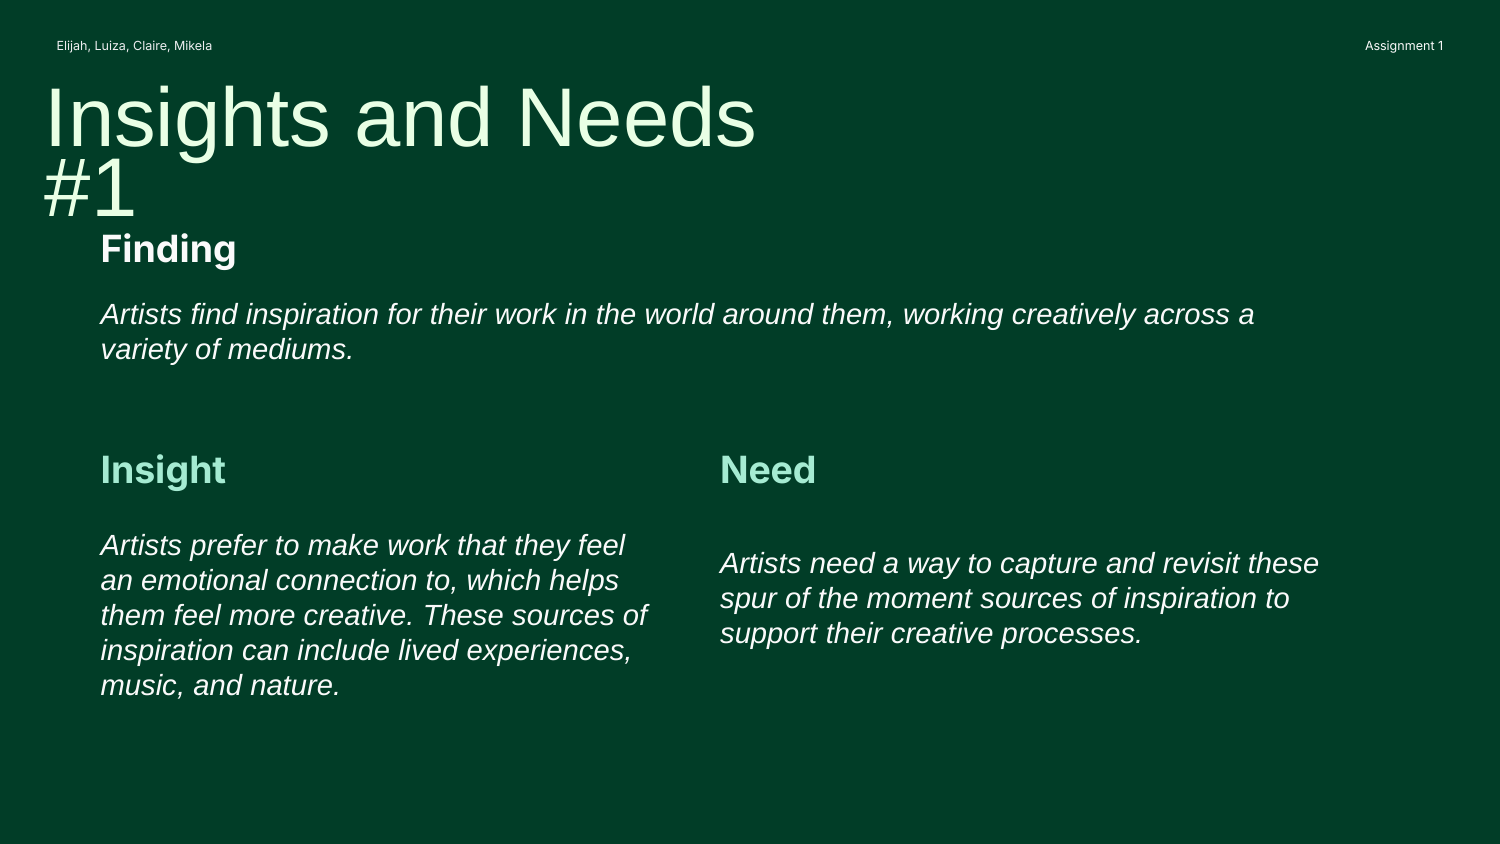

Elijah, Luiza, Claire, Mikela
Assignment 1
Insights and Needs #1
Finding
Artists find inspiration for their work in the world around them, working creatively across a variety of mediums.
Insight
Need
Artists prefer to make work that they feel an emotional connection to, which helps them feel more creative. These sources of inspiration can include lived experiences, music, and nature.
Artists need a way to capture and revisit these spur of the moment sources of inspiration to support their creative processes.